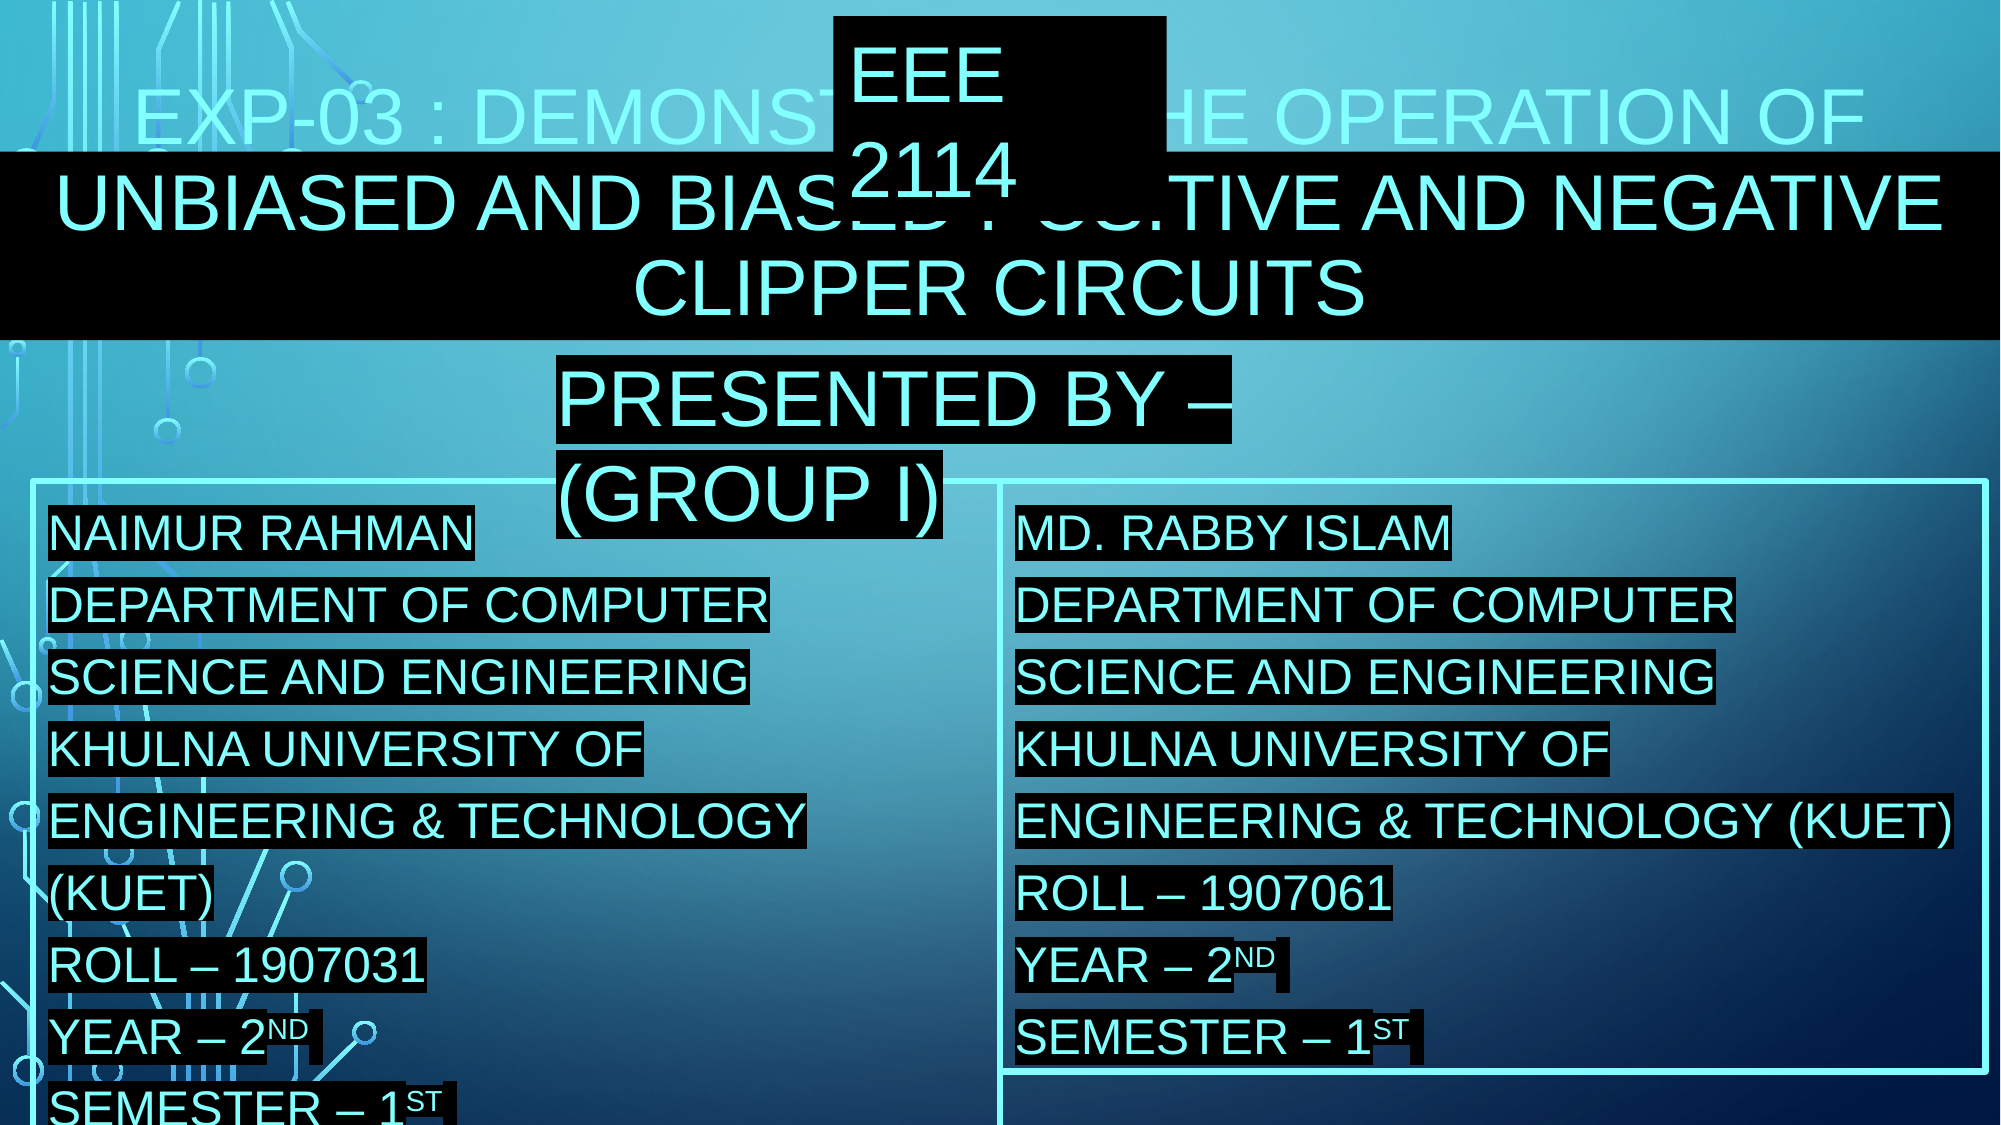

EEE 2114
# Exp-03 : Demonstrate the operation of unbiased and biased positive and negative clipper circuits
PRESENTED BY – (GROUP I)
MD. RABBY ISLAM
DEPARTMENT OF COMPUTER SCIENCE AND ENGINEERING
KHULNA UNIVERSITY OF ENGINEERING & TECHNOLOGY (KUET)
ROLL – 1907061
YEAR – 2ND
SEMESTER – 1ST
NAIMUR RAHMAN
DEPARTMENT OF COMPUTER SCIENCE AND ENGINEERING
KHULNA UNIVERSITY OF ENGINEERING & TECHNOLOGY (KUET)
ROLL – 1907031
YEAR – 2ND
SEMESTER – 1ST